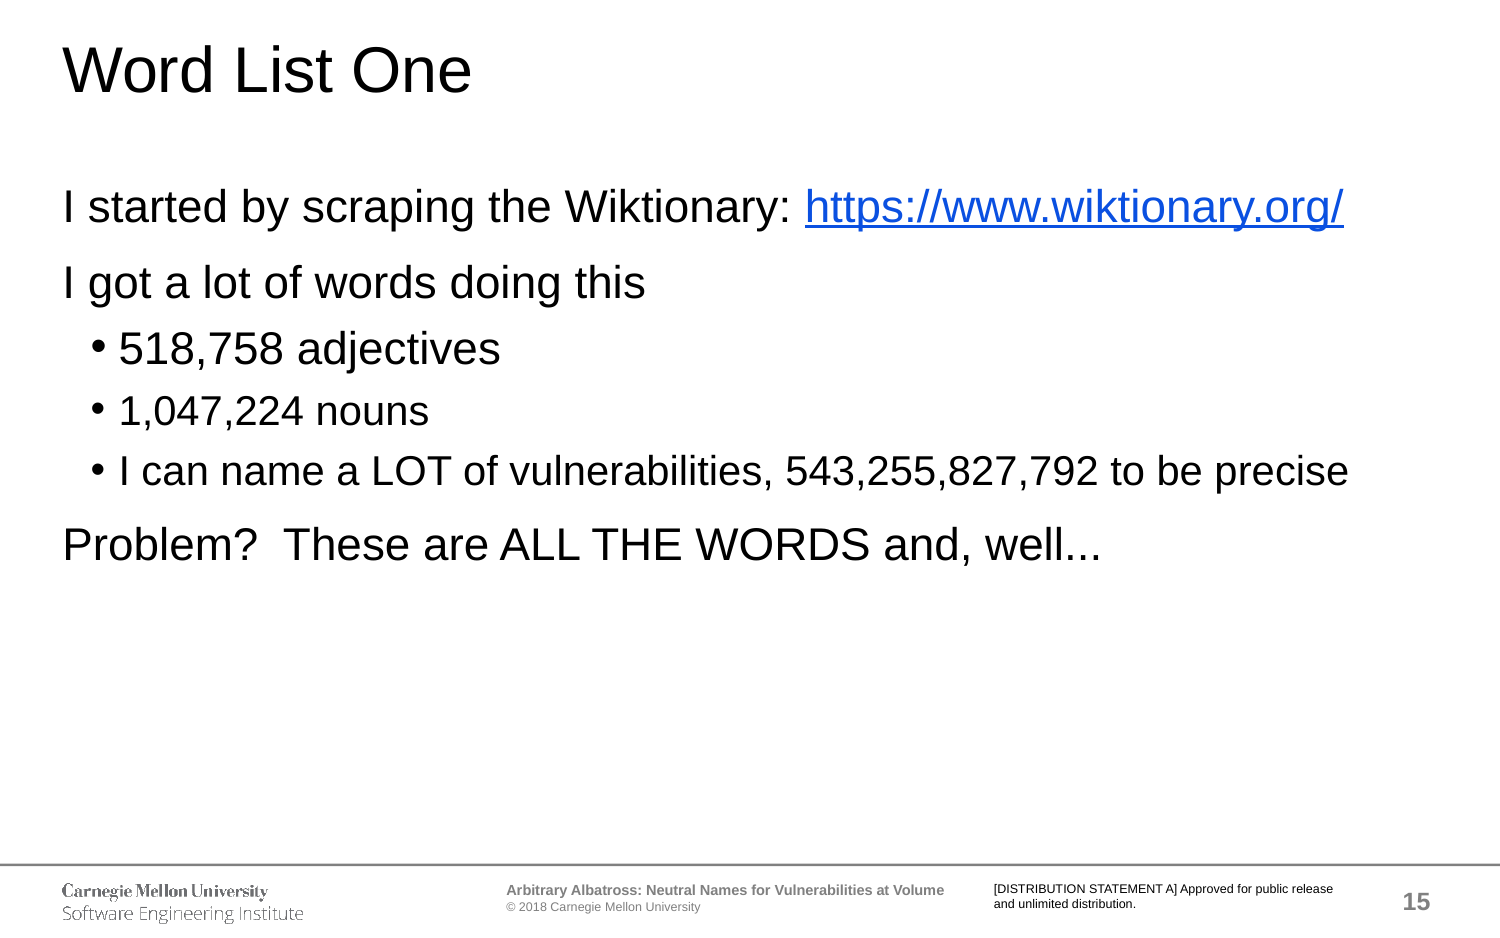

# Word List One
I started by scraping the Wiktionary: https://www.wiktionary.org/
I got a lot of words doing this
518,758 adjectives
1,047,224 nouns
I can name a LOT of vulnerabilities, 543,255,827,792 to be precise
Problem?  These are ALL THE WORDS and, well...